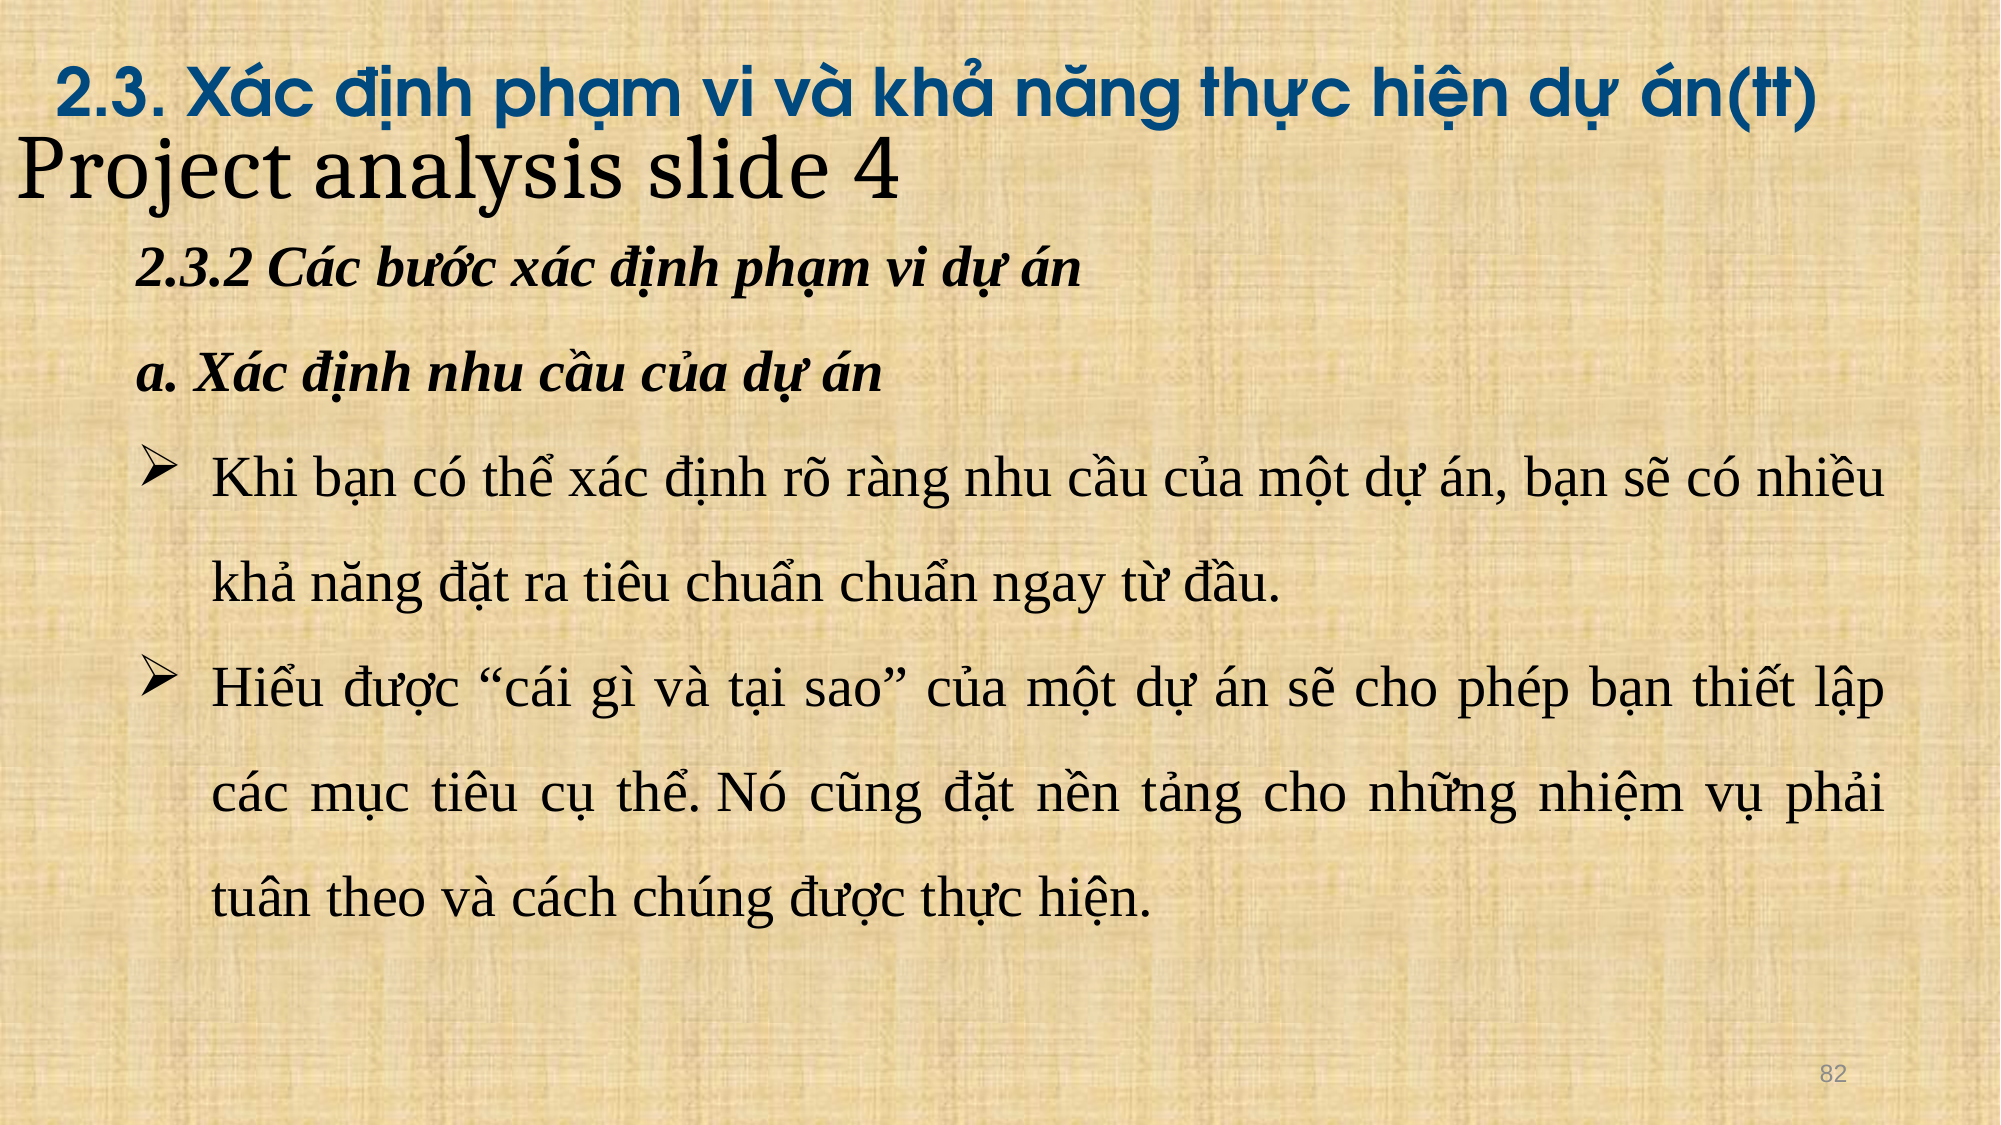

2.3. Xác định phạm vi và khả năng thực hiện dự án(tt)
Project analysis slide 4
2.3.2 Các bước xác định phạm vi dự án
a. Xác định nhu cầu của dự án
Khi bạn có thể xác định rõ ràng nhu cầu của một dự án, bạn sẽ có nhiều khả năng đặt ra tiêu chuẩn chuẩn ngay từ đầu.
Hiểu được “cái gì và tại sao” của một dự án sẽ cho phép bạn thiết lập các mục tiêu cụ thể. Nó cũng đặt nền tảng cho những nhiệm vụ phải tuân theo và cách chúng được thực hiện.

82